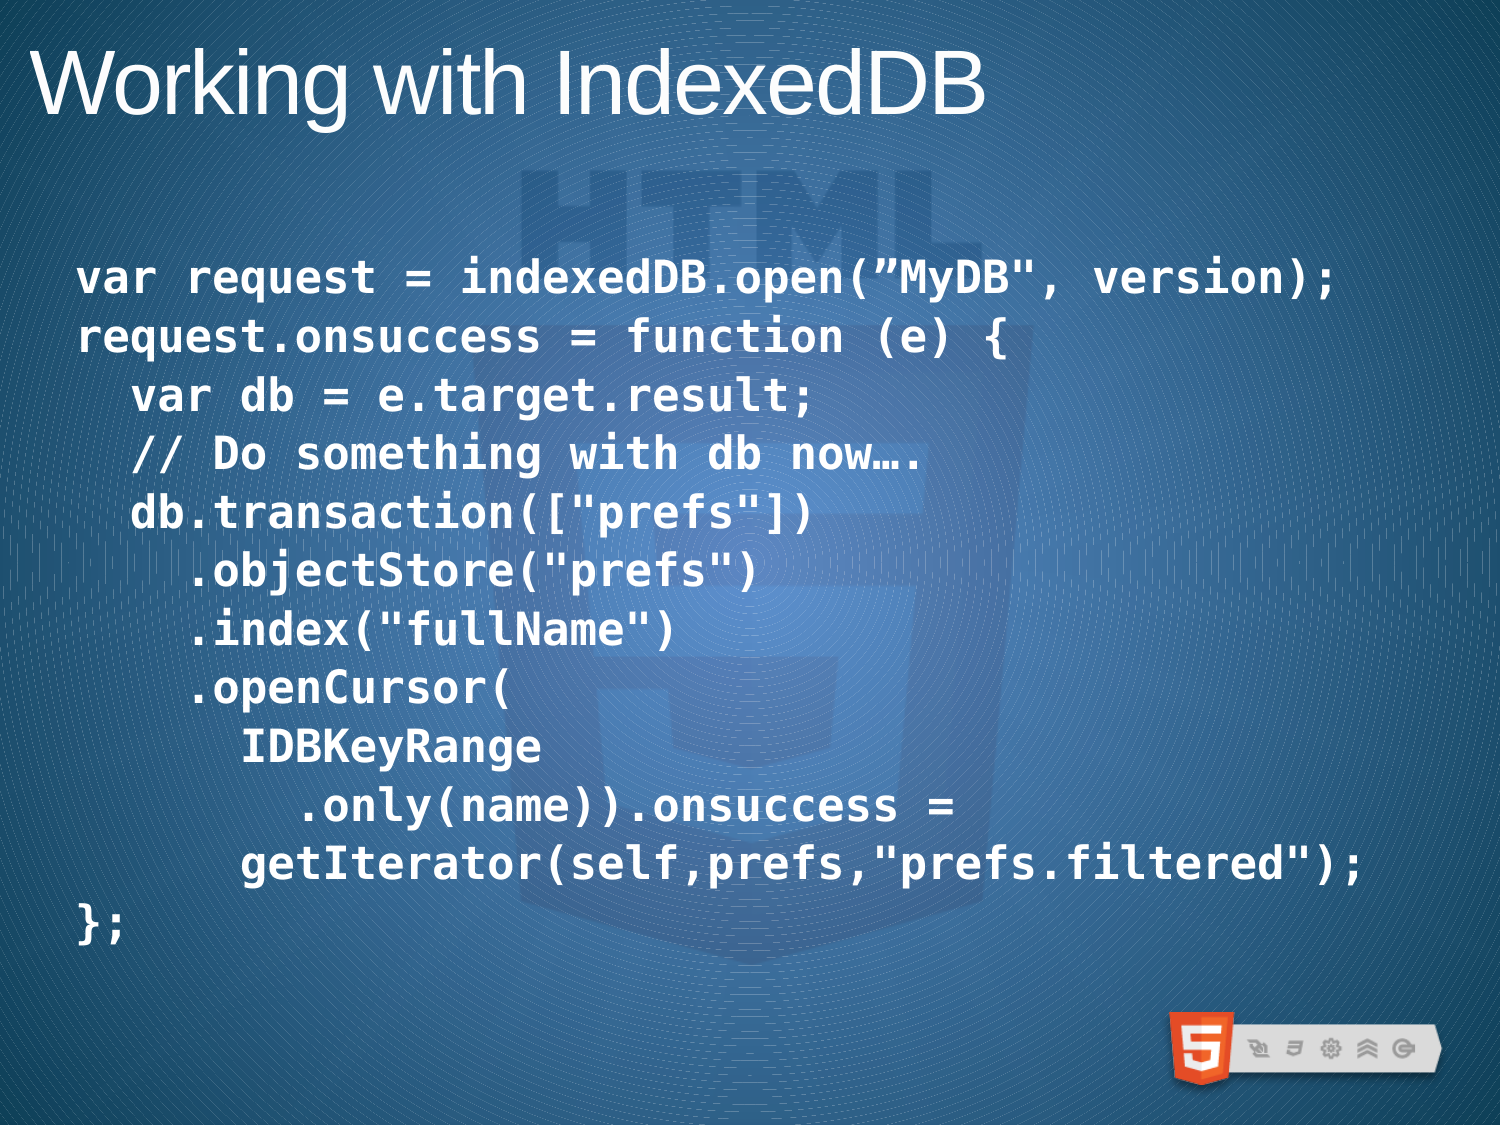

# Working with IndexedDB
var request = indexedDB.open(”MyDB", version);
request.onsuccess = function (e) {
  var db = e.target.result;
  // Do something with db now….
  db.transaction(["prefs"])
    .objectStore("prefs")
    .index("fullName")
    .openCursor(
      IDBKeyRange
        .only(name)).onsuccess =
      getIterator(self,prefs,"prefs.filtered");
};